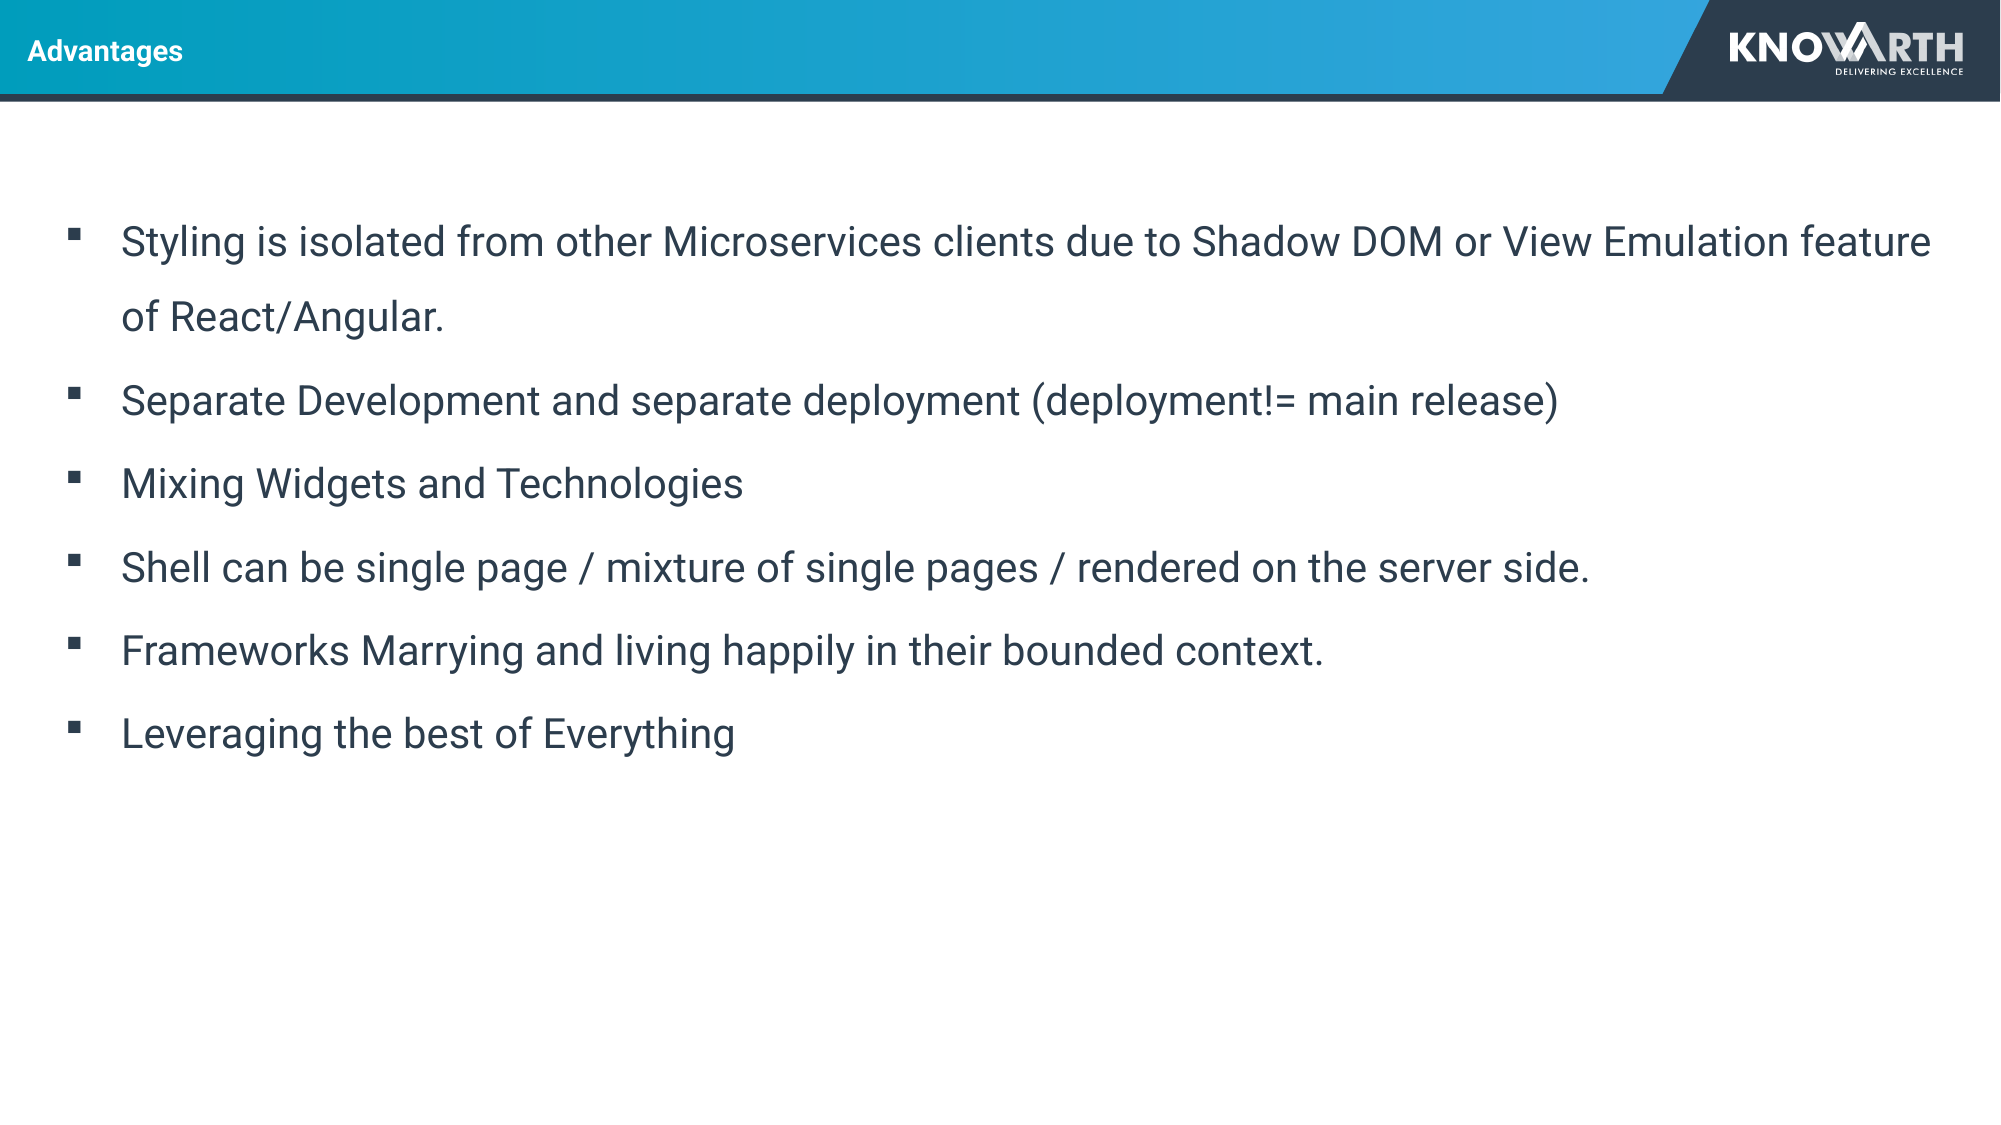

# Advantages
Styling is isolated from other Microservices clients due to Shadow DOM or View Emulation feature of React/Angular.
Separate Development and separate deployment (deployment!= main release)
Mixing Widgets and Technologies
Shell can be single page / mixture of single pages / rendered on the server side.
Frameworks Marrying and living happily in their bounded context.
Leveraging the best of Everything